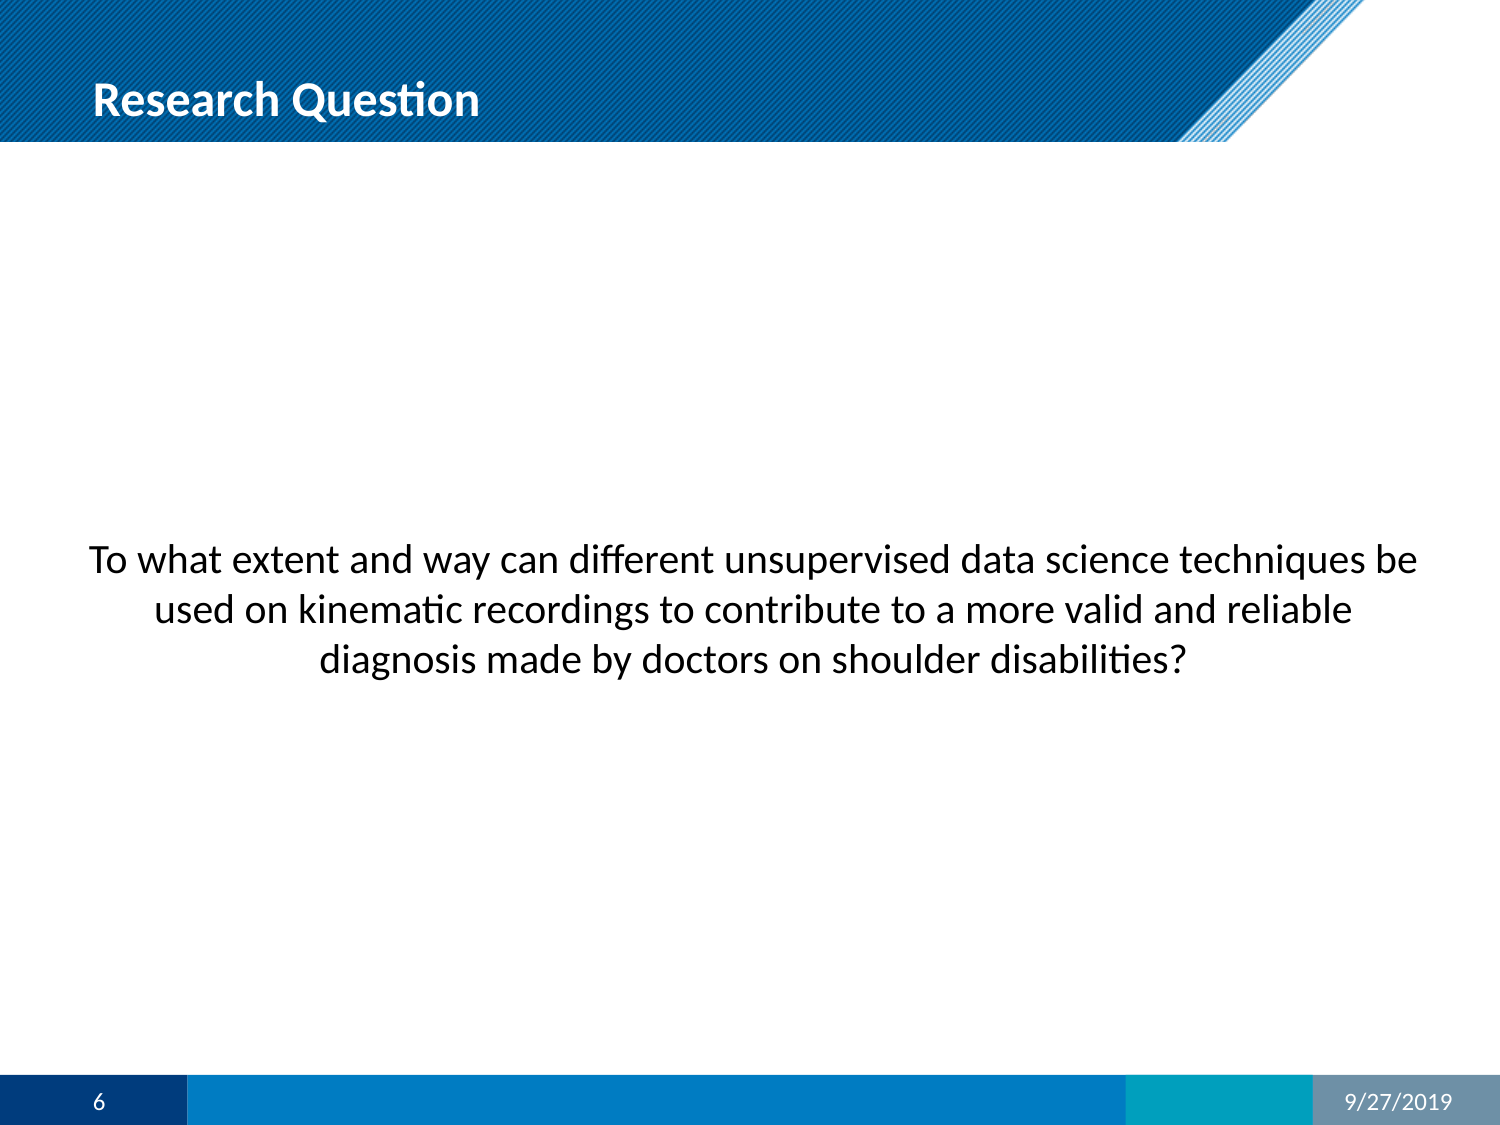

Research Question
To what extent and way can different unsupervised data science techniques be used on kinematic recordings to contribute to a more valid and reliable diagnosis made by doctors on shoulder disabilities?
6
9/27/2019